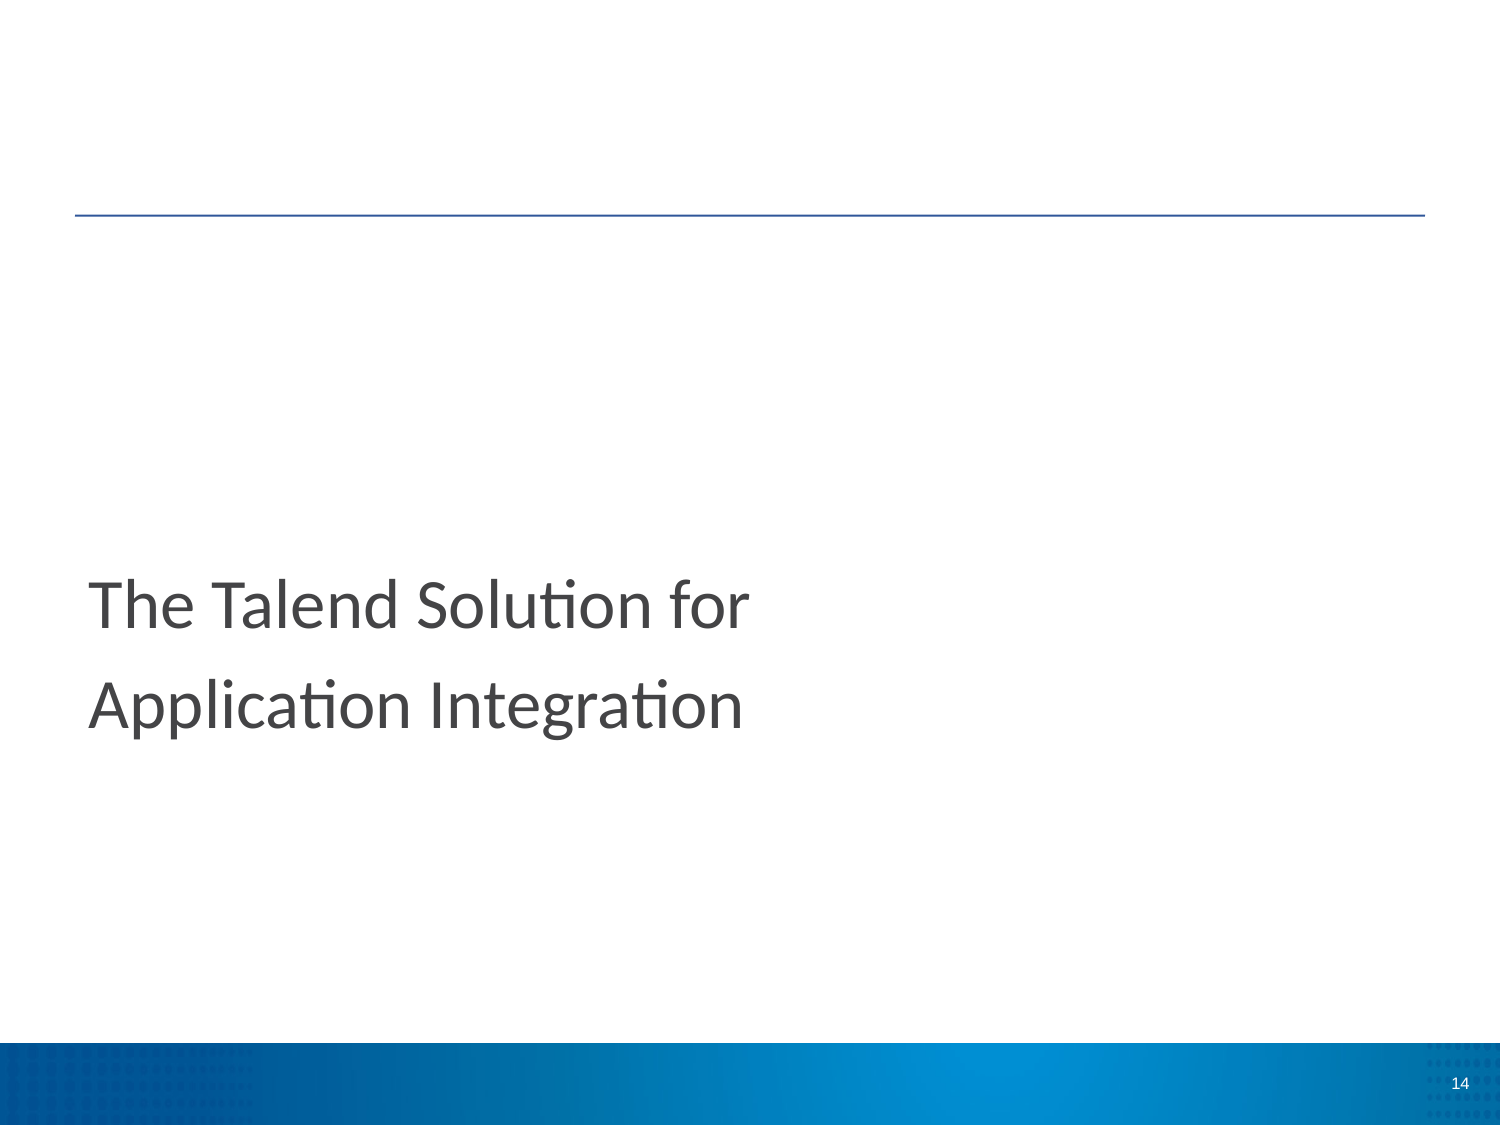

# The Talend Solution for Application Integration